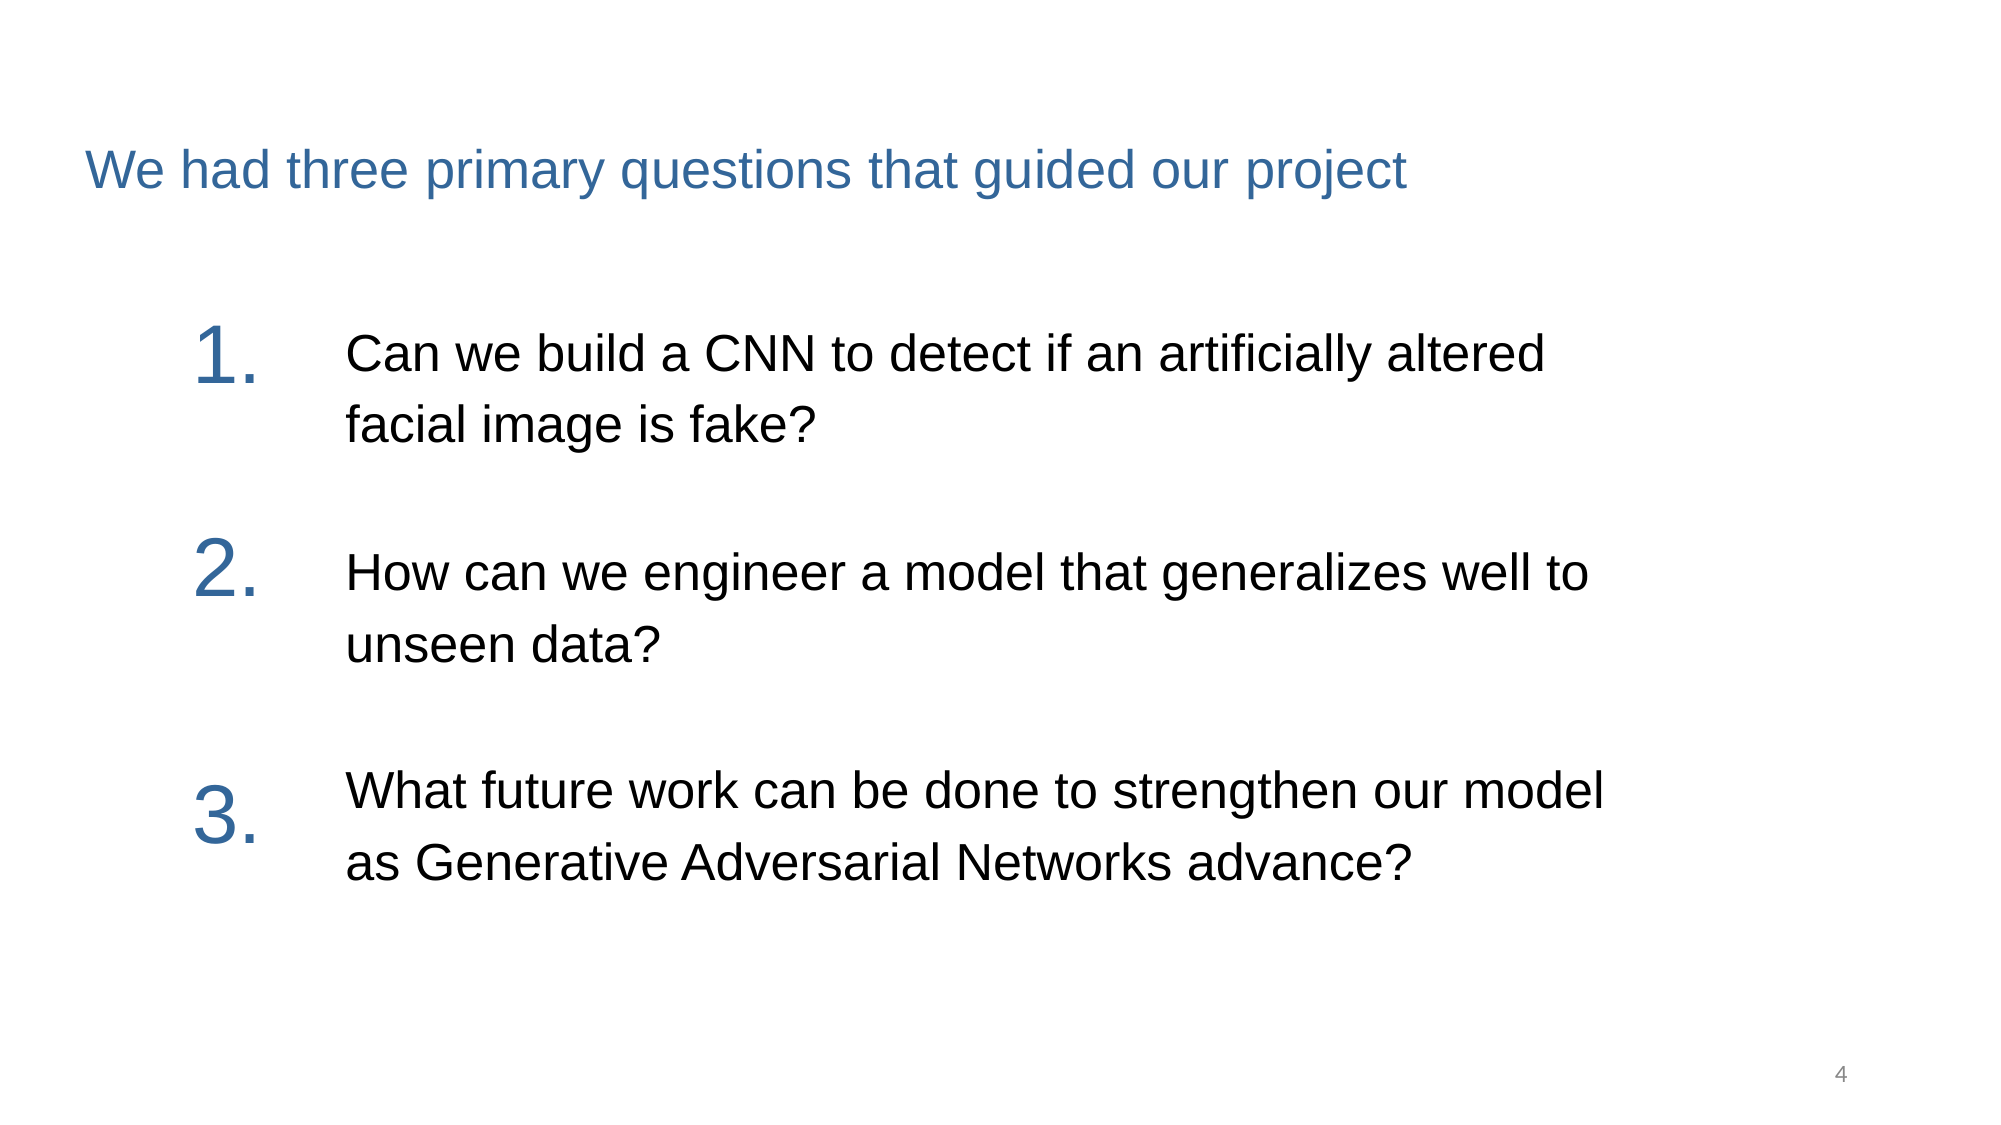

We had three primary questions that guided our project
1.
Can we build a CNN to detect if an artificially altered facial image is fake?
2.
How can we engineer a model that generalizes well to unseen data?
What future work can be done to strengthen our model as Generative Adversarial Networks advance?
3.
4